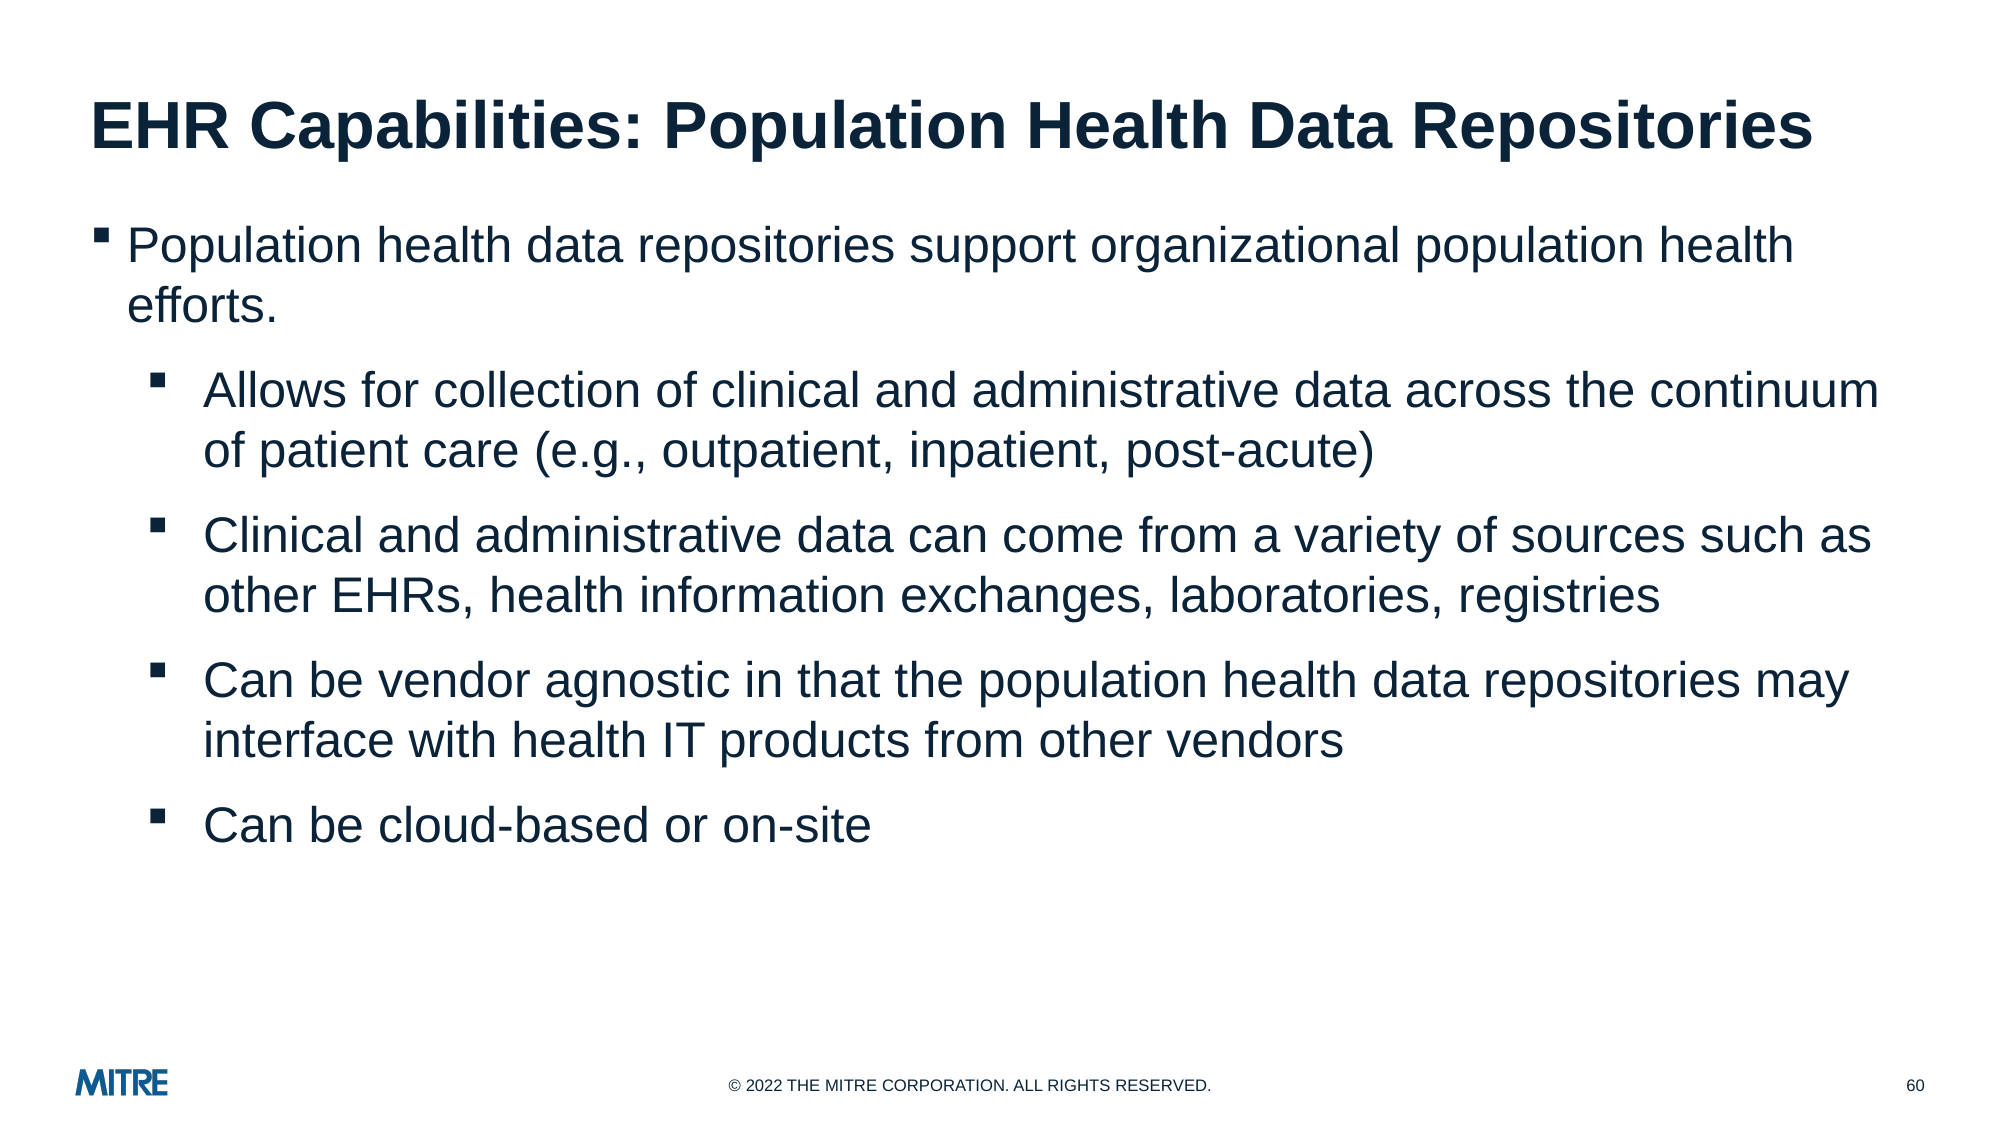

# EHR Capabilities: Population Health Data Repositories
Population health data repositories support organizational population health efforts.
Allows for collection of clinical and administrative data across the continuum of patient care (e.g., outpatient, inpatient, post-acute)
Clinical and administrative data can come from a variety of sources such as other EHRs, health information exchanges, laboratories, registries
Can be vendor agnostic in that the population health data repositories may interface with health IT products from other vendors
Can be cloud-based or on-site

60